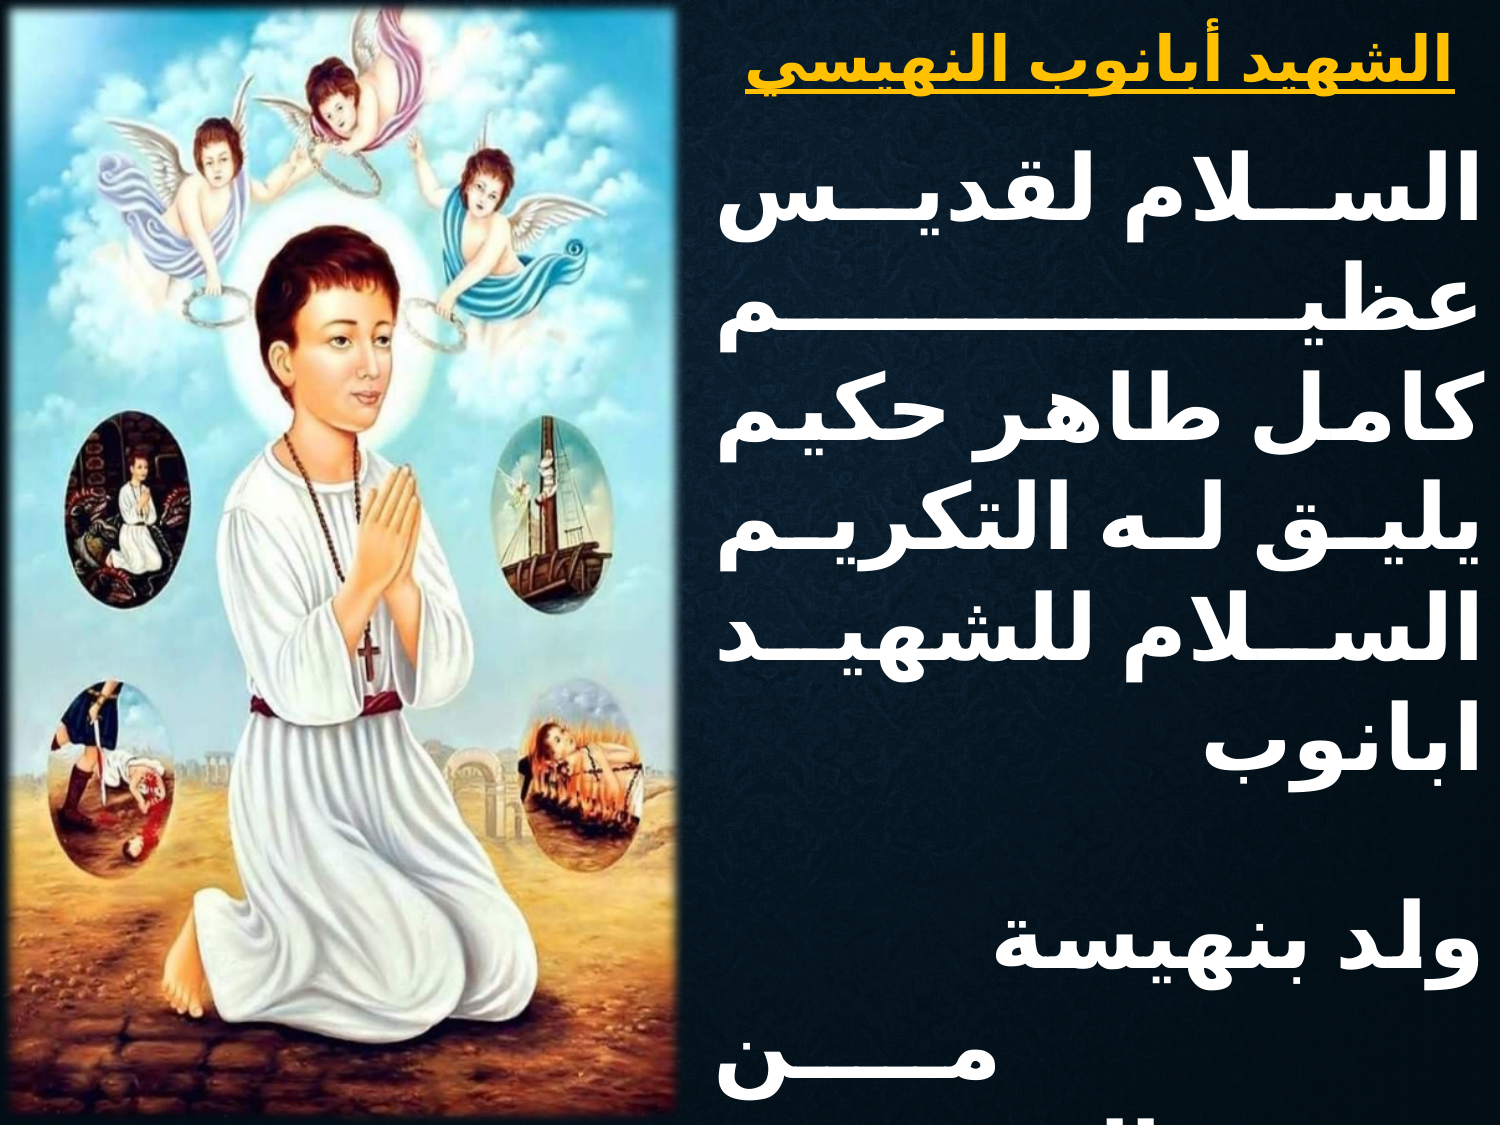

الشهيد أبانوب النهيسي
السلام لقديس عظيم
كامل طاهر حكيم
يليق له التكريم
السلام للشهيد ابانوب
ولد بنهيسة                                  من مريم القديسة
وابوه مقاره                                 السلام للشهيد ابانوب